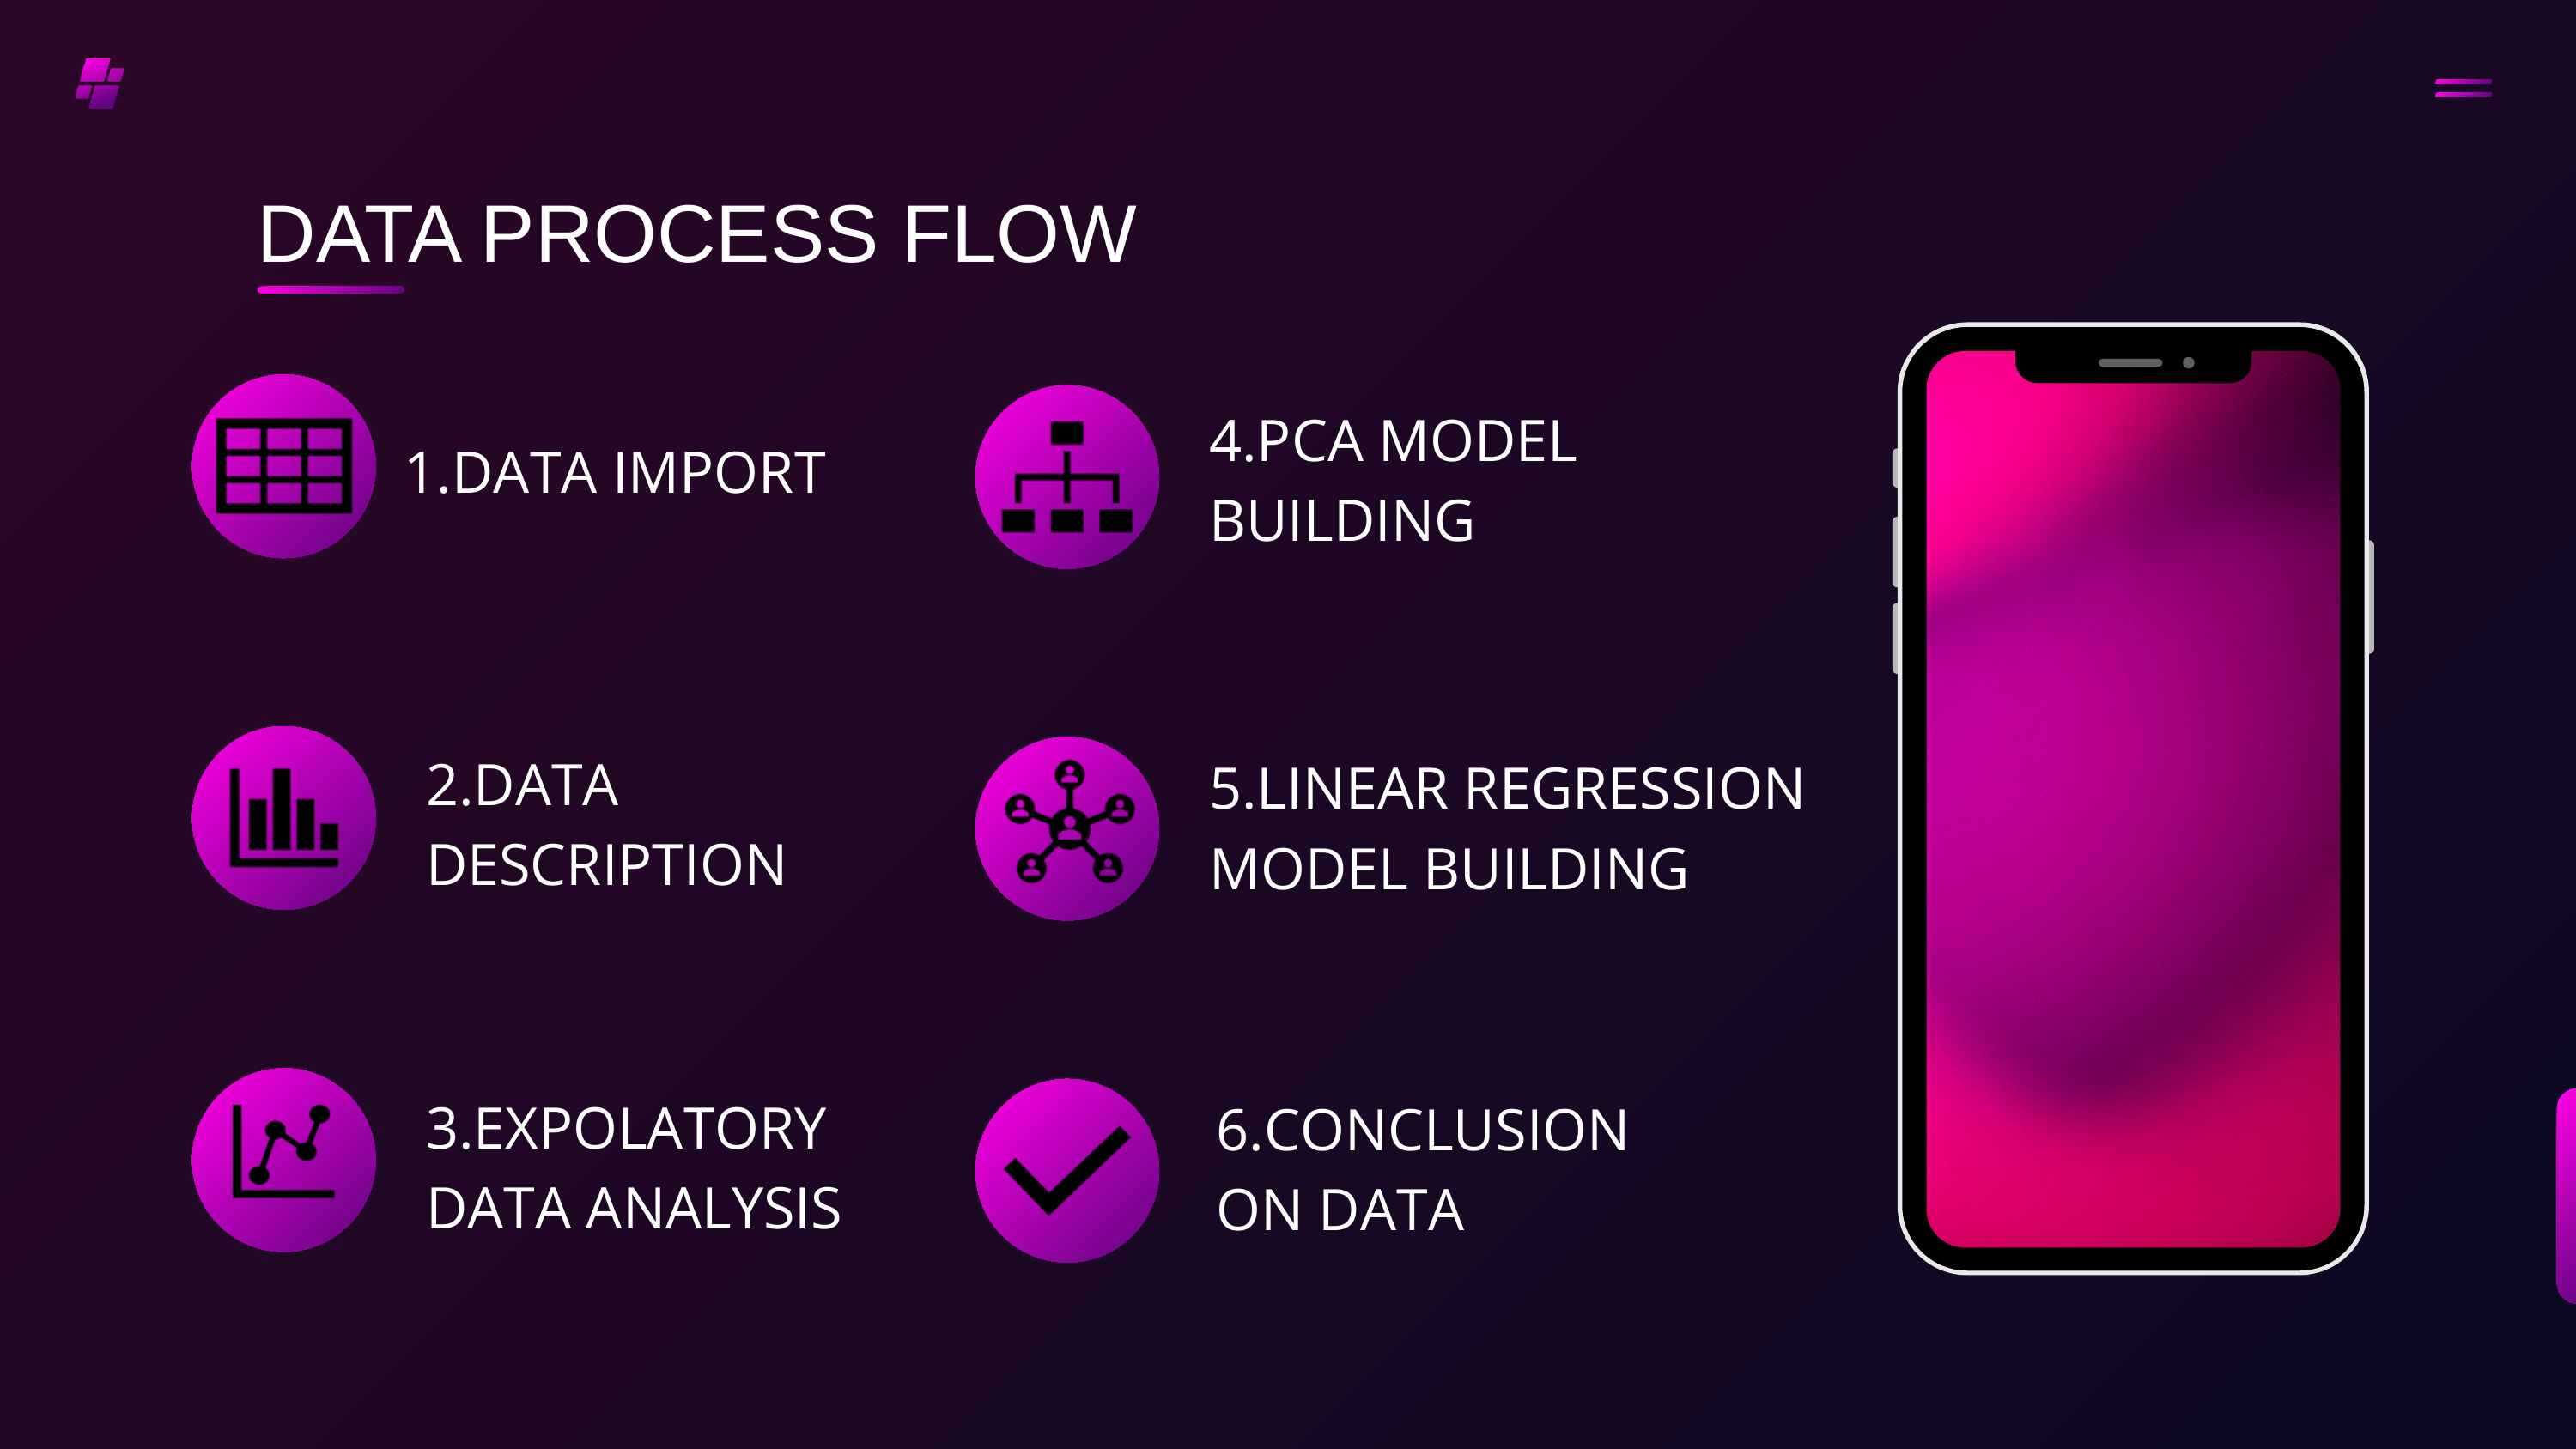

DATA PROCESS FLOW

4.PCA MODEL  BUILDING

1.DATA IMPORT

2.DATA DESCRIPTION

5.LINEAR REGRESSION MODEL BUILDING

3.EXPOLATORY DATA ANALYSIS
6.CONCLUSION ON DATA